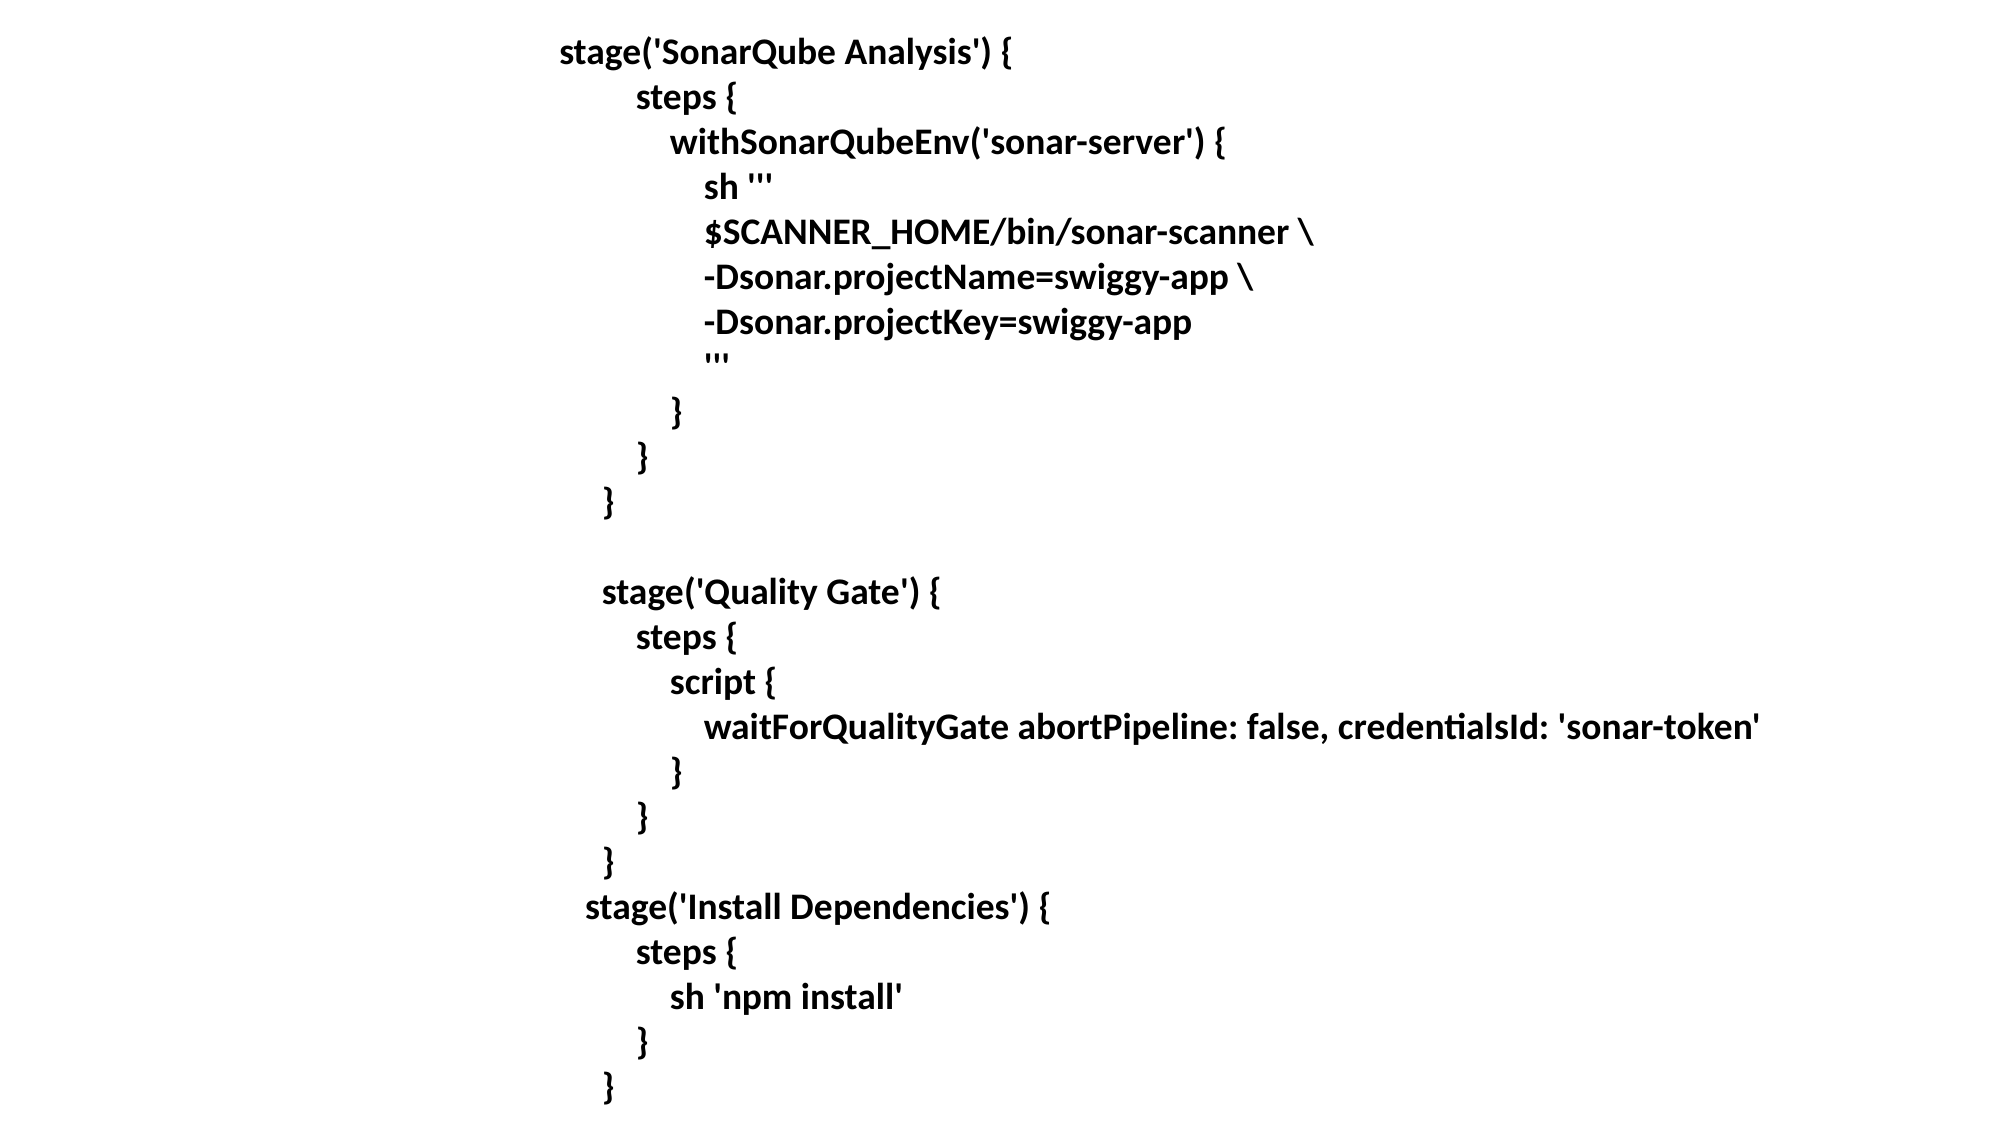

stage('SonarQube Analysis') {
            steps {
                withSonarQubeEnv('sonar-server') {
                    sh ''' 
                    $SCANNER_HOME/bin/sonar-scanner \
                    -Dsonar.projectName=swiggy-app \
                    -Dsonar.projectKey=swiggy-app 
                    '''
                }
            }
        }

        stage('Quality Gate') {
            steps {
                script {
                    waitForQualityGate abortPipeline: false, credentialsId: 'sonar-token'
                }
            }
        }
      stage('Install Dependencies') {
            steps {
                sh 'npm install'
            }
        }